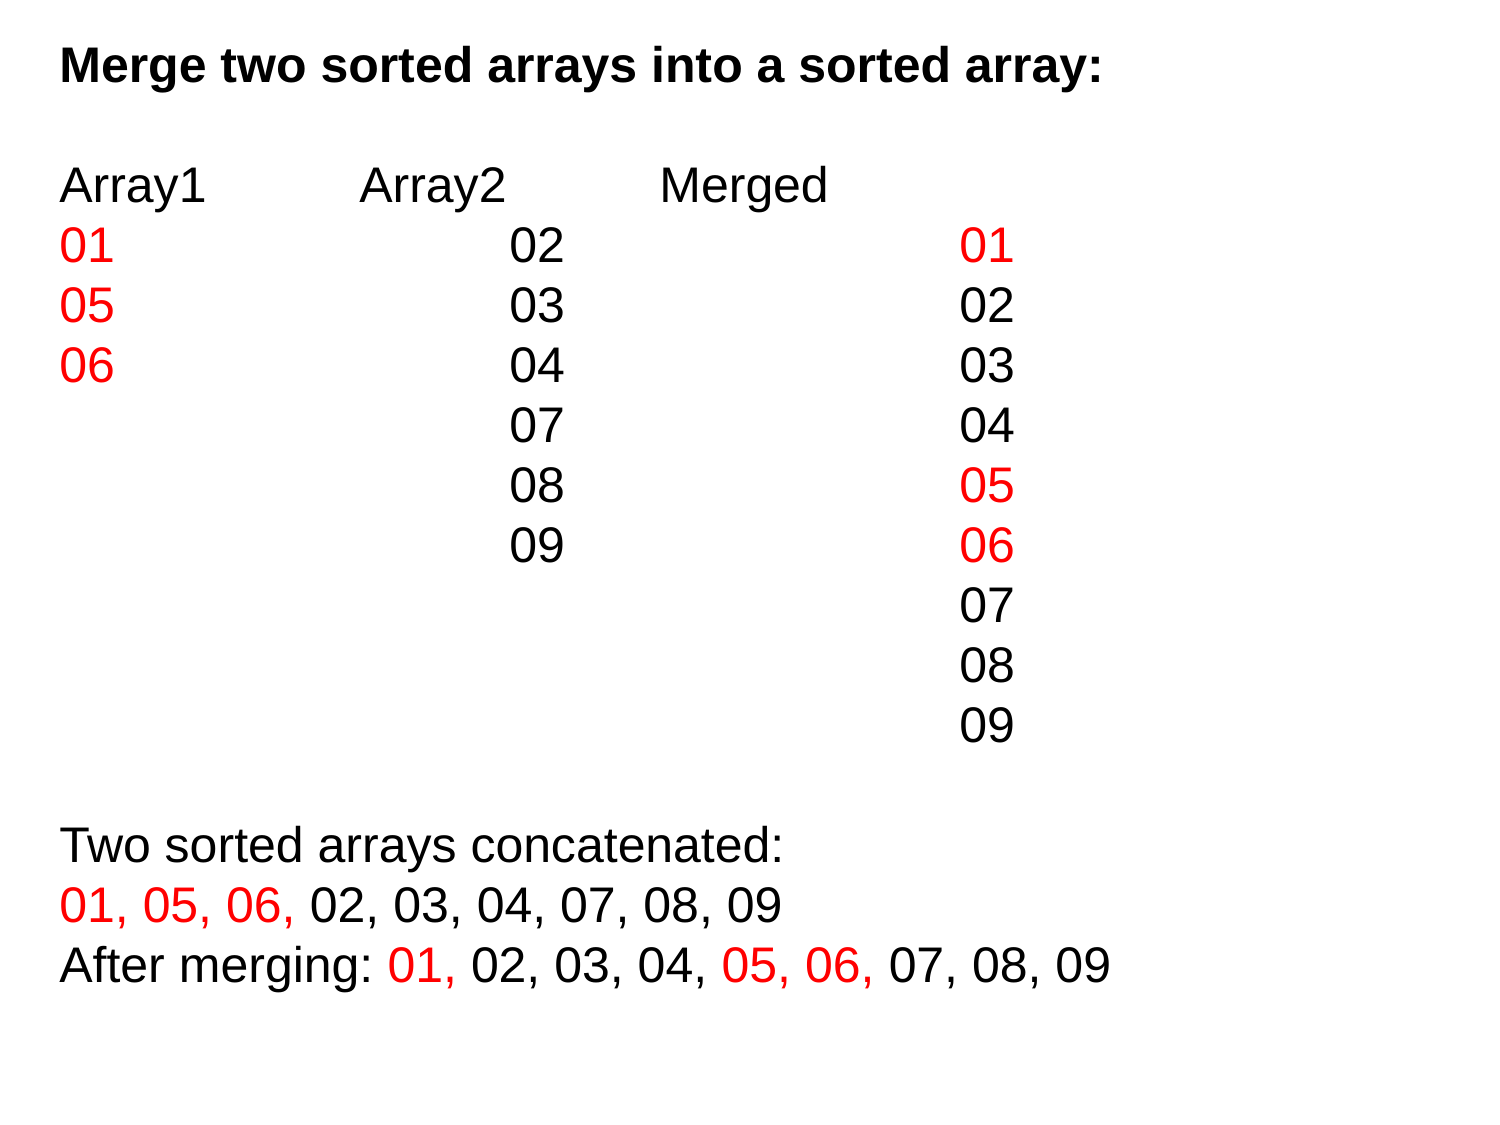

Merge two sorted arrays into a sorted array:

Array1		Array2		Merged
01			02			01
05			03			02
06			04			03
			07			04
			08			05
			09			06
						07
						08
						09

Two sorted arrays concatenated:
01, 05, 06, 02, 03, 04, 07, 08, 09
After merging: 01, 02, 03, 04, 05, 06, 07, 08, 09